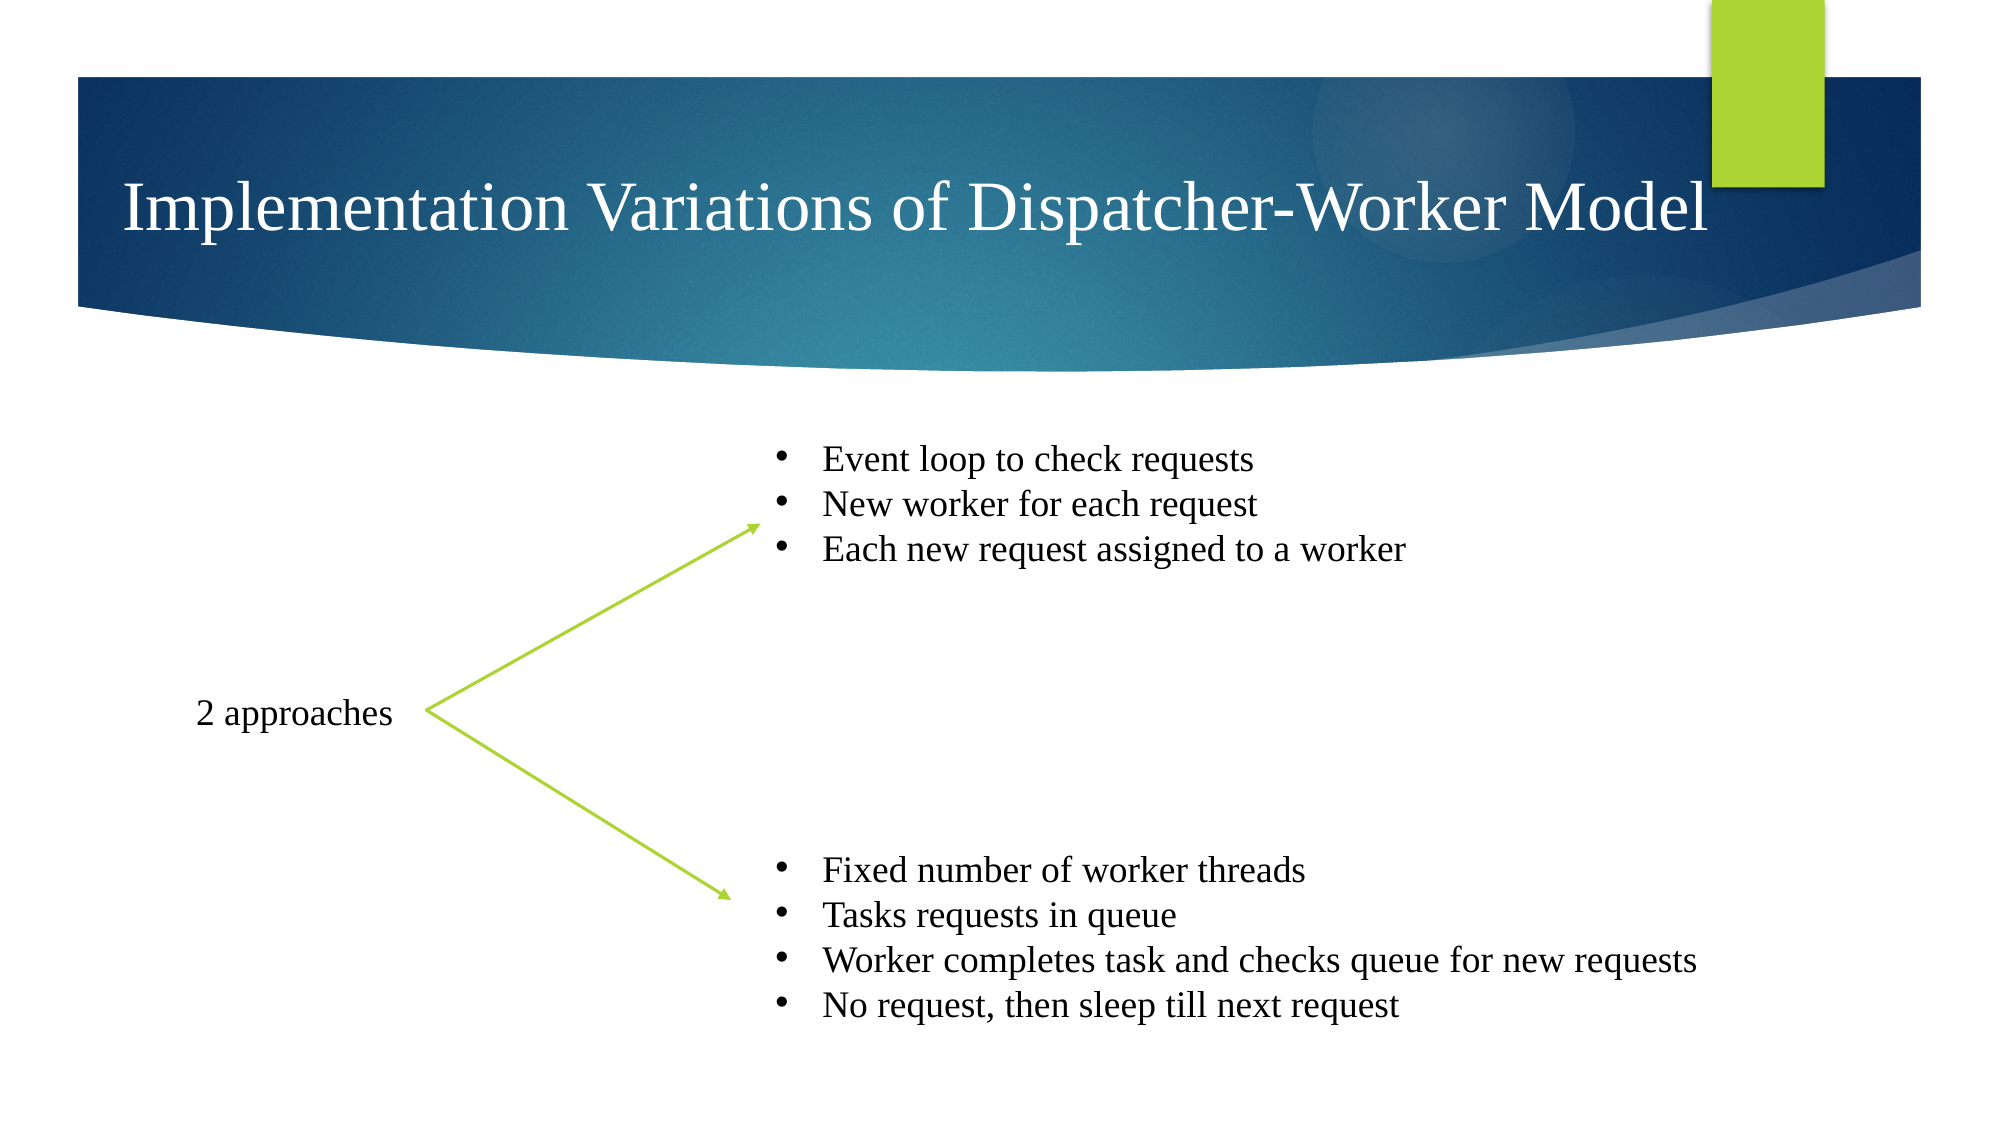

Implementation Variations of Dispatcher-Worker Model
Event loop to check requests
New worker for each request
Each new request assigned to a worker

2 approaches
Fixed number of worker threads
Tasks requests in queue
Worker completes task and checks queue for new requests
No request, then sleep till next request